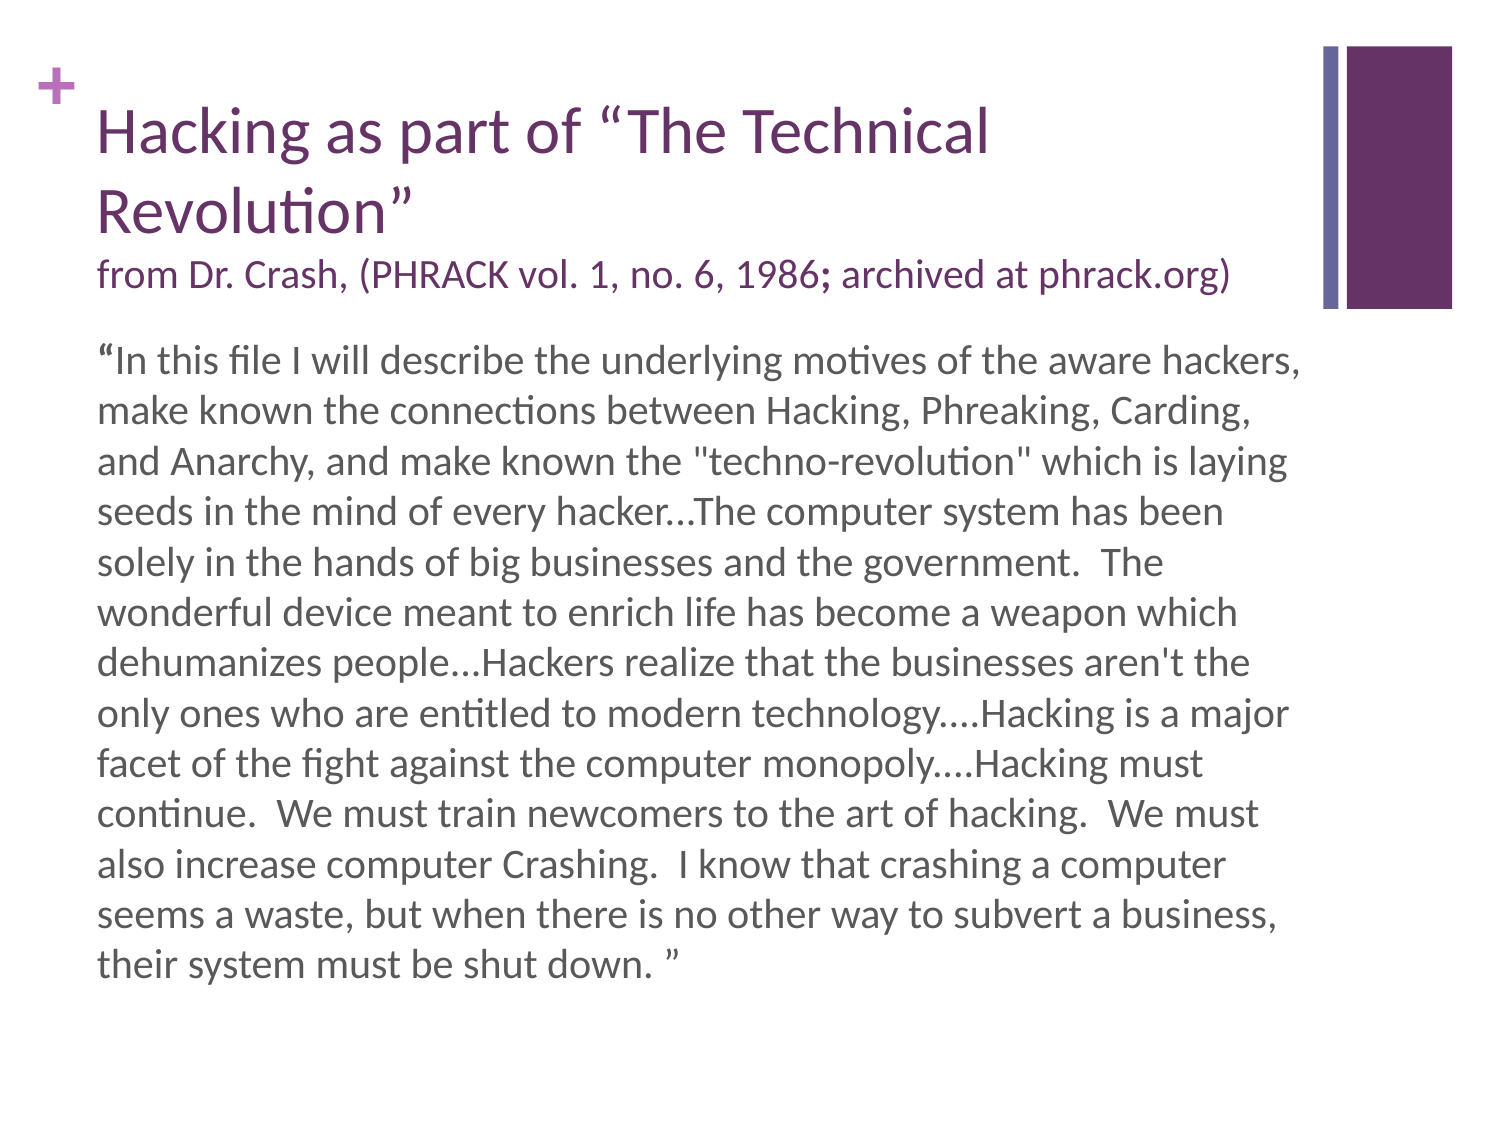

# Hacking as part of “The Technical Revolution” from Dr. Crash, (PHRACK vol. 1, no. 6, 1986; archived at phrack.org)
“In this file I will describe the underlying motives of the aware hackers, make known the connections between Hacking, Phreaking, Carding, and Anarchy, and make known the "techno-revolution" which is laying seeds in the mind of every hacker...The computer system has been solely in the hands of big businesses and the government.  The wonderful device meant to enrich life has become a weapon which dehumanizes people...Hackers realize that the businesses aren't the only ones who are entitled to modern technology....Hacking is a major facet of the fight against the computer monopoly....Hacking must continue.  We must train newcomers to the art of hacking.  We must also increase computer Crashing.  I know that crashing a computer seems a waste, but when there is no other way to subvert a business, their system must be shut down. ”